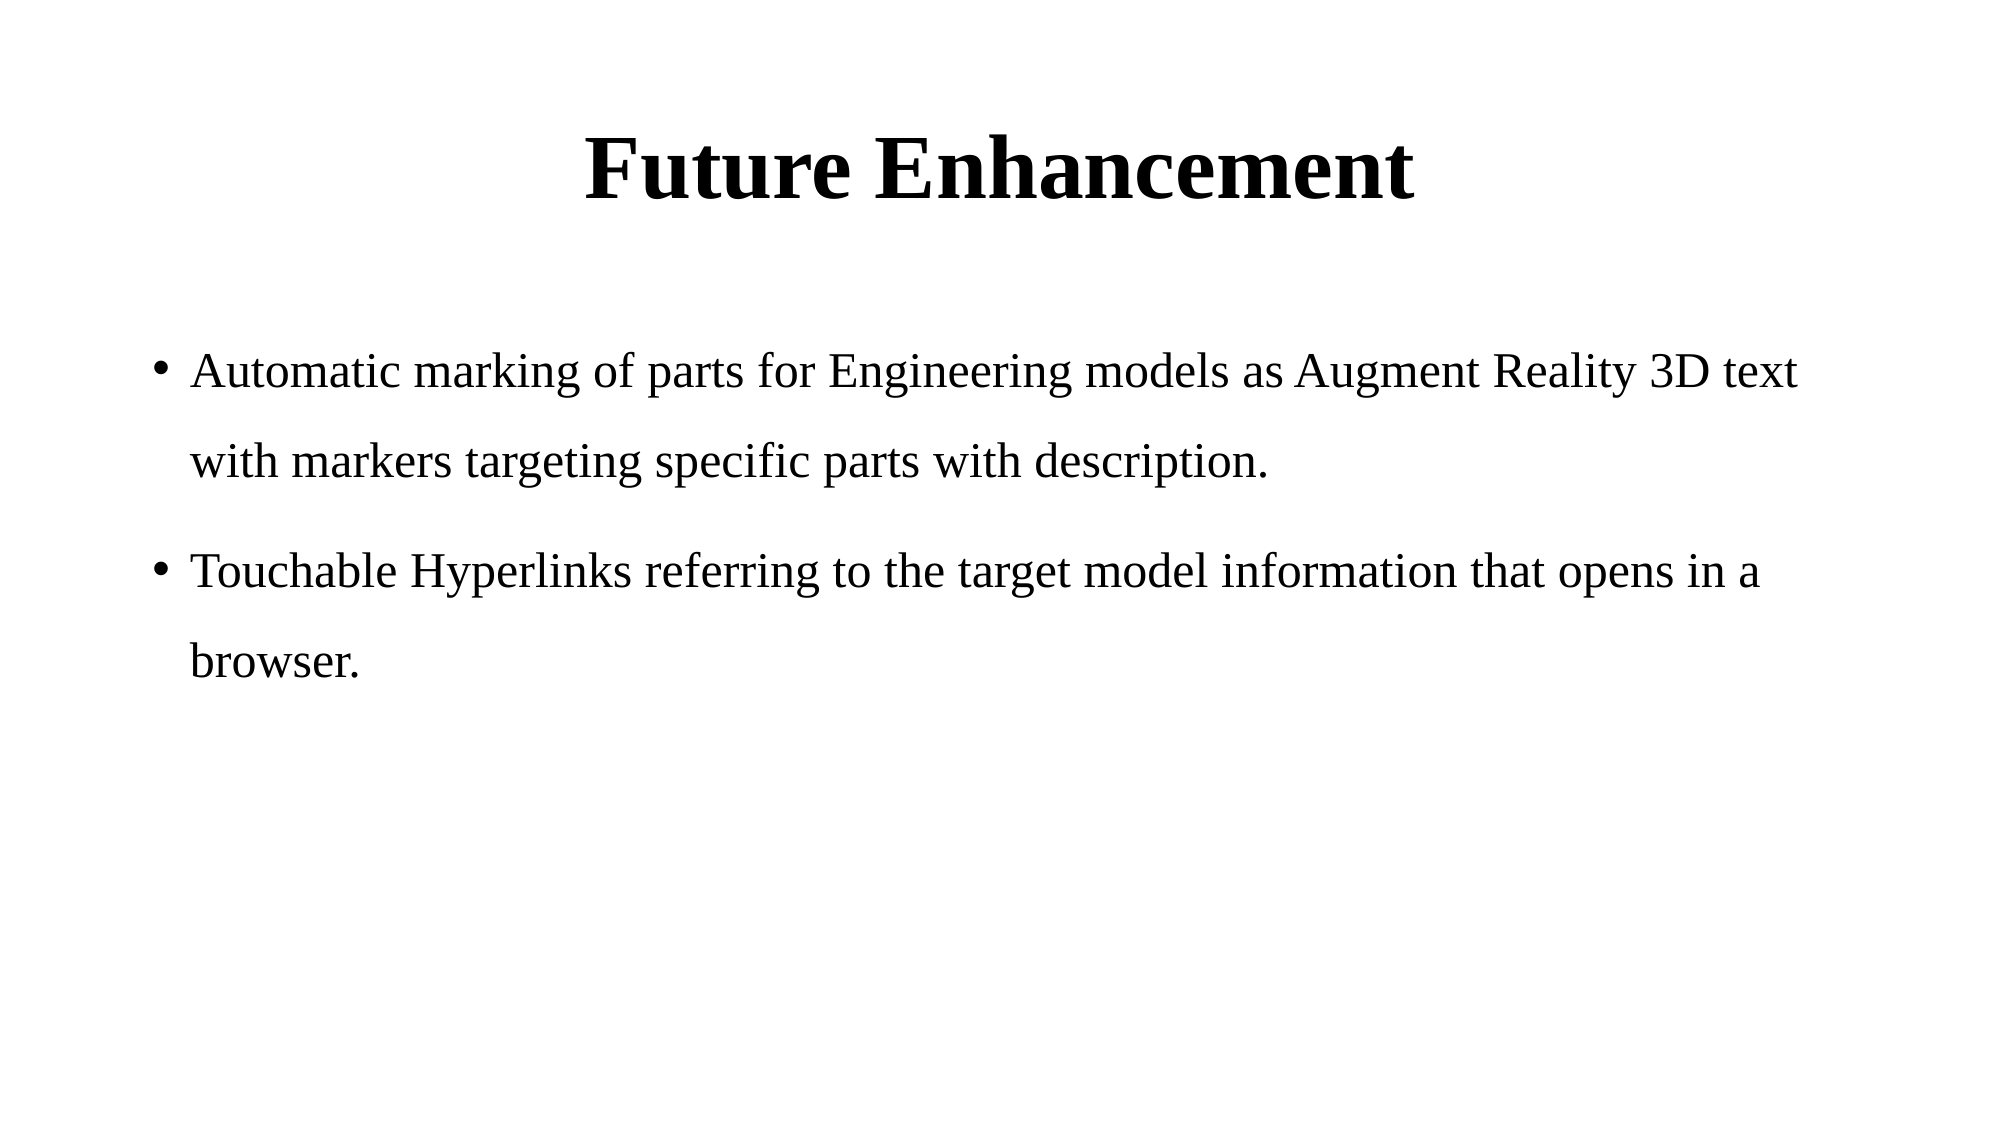

# Future Enhancement
Automatic marking of parts for Engineering models as Augment Reality 3D text with markers targeting specific parts with description.
Touchable Hyperlinks referring to the target model information that opens in a browser.